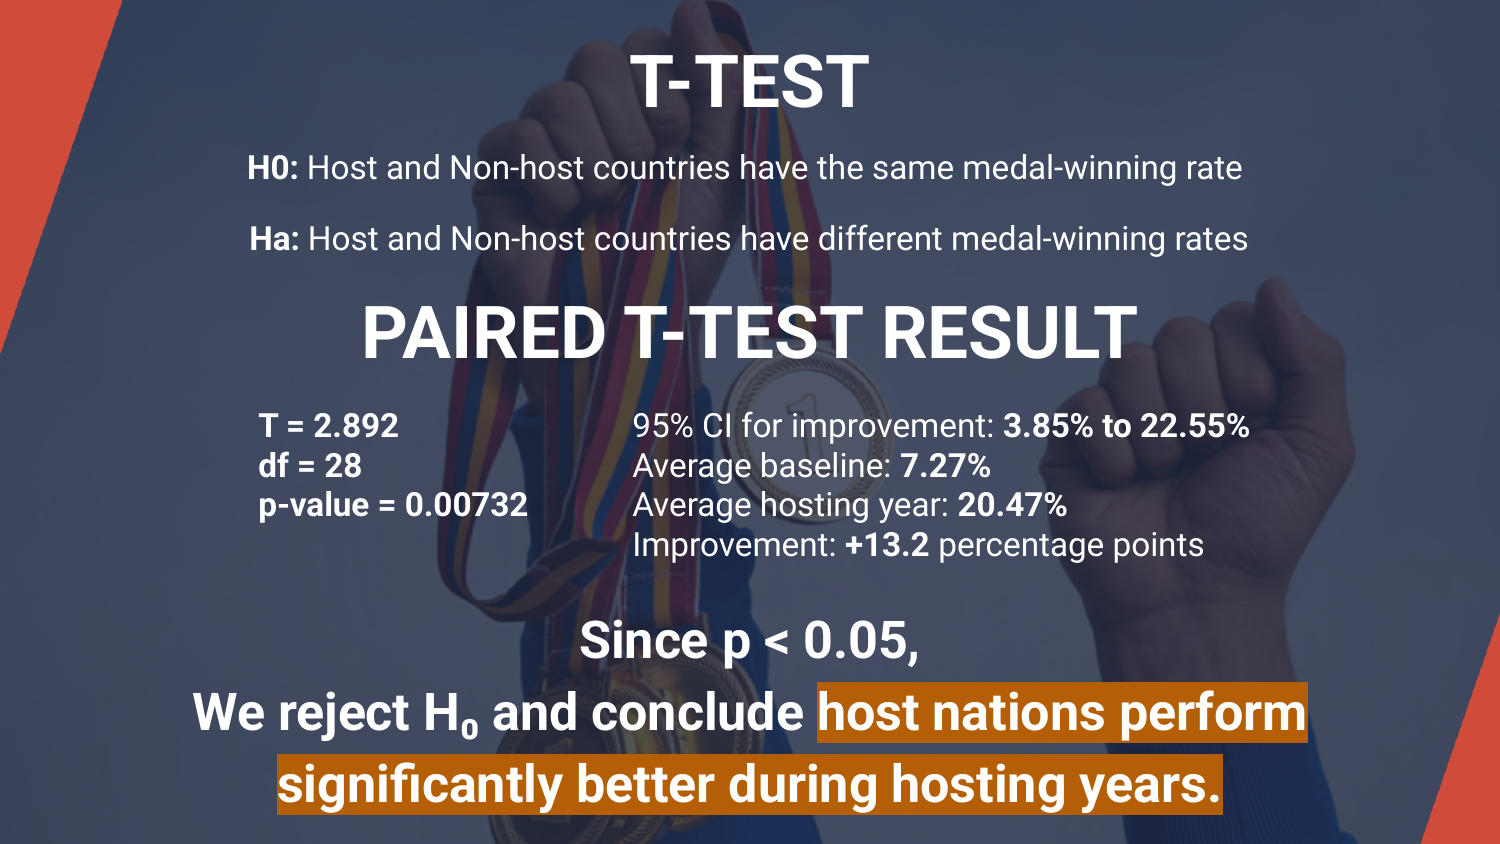

T-TEST
H0: Host and Non-host countries have the same medal-winning rate
Ha: Host and Non-host countries have different medal-winning rates
PAIRED T-TEST RESULT
T = 2.892
df = 28
p-value = 0.00732
95% CI for improvement: 3.85% to 22.55%
Average baseline: 7.27%
Average hosting year: 20.47%
Improvement: +13.2 percentage points
Since p < 0.05,
We reject H₀ and conclude host nations perform significantly better during hosting years.